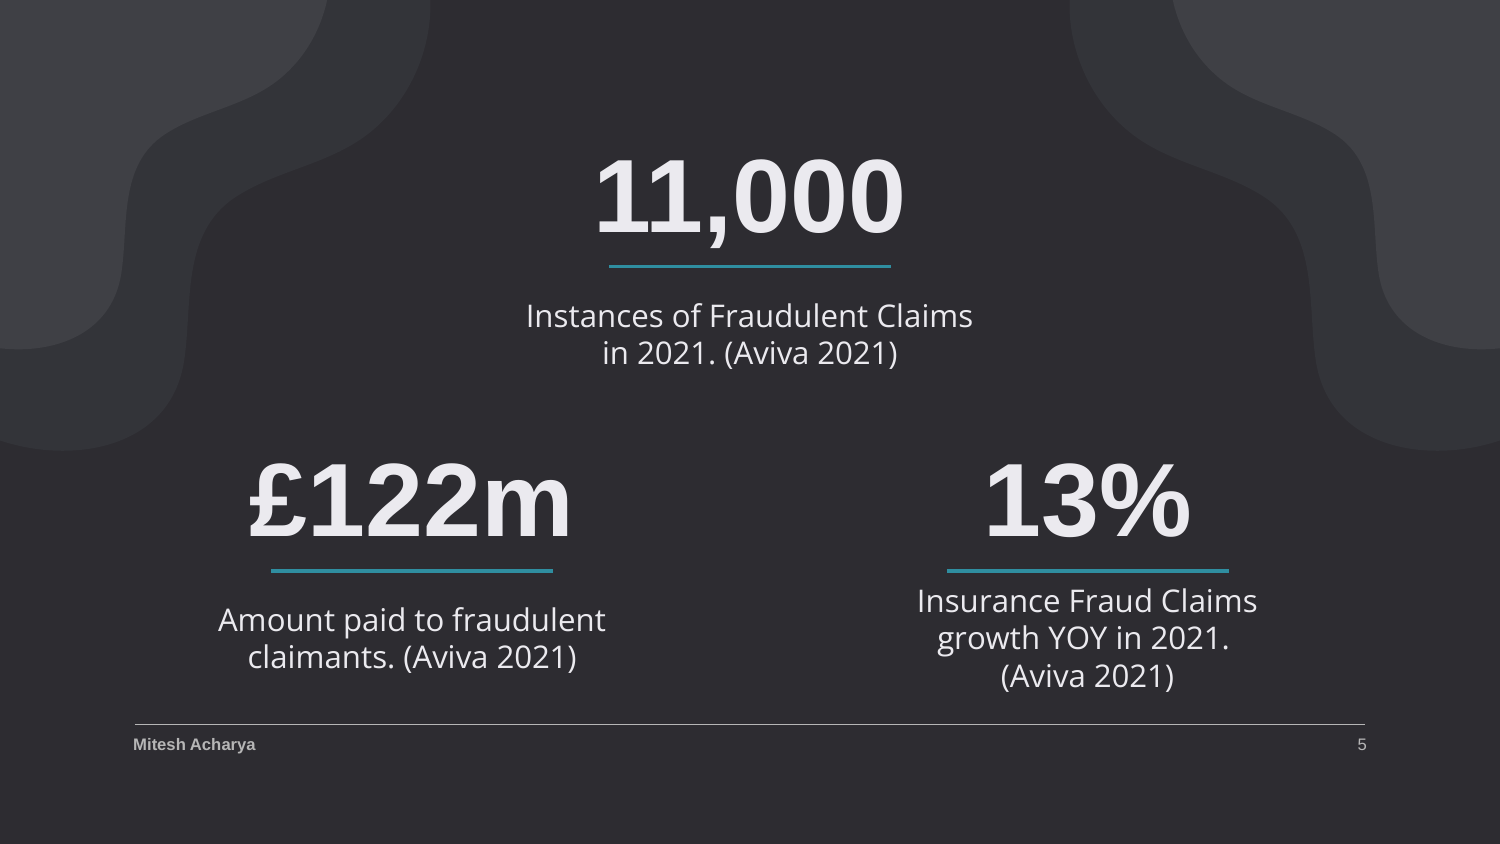

11,000
Instances of Fraudulent Claims in 2021. (Aviva 2021)
# £122m
13%
Insurance Fraud Claims growth YOY in 2021.
(Aviva 2021)
Amount paid to fraudulent claimants. (Aviva 2021)
Mitesh Acharya
5